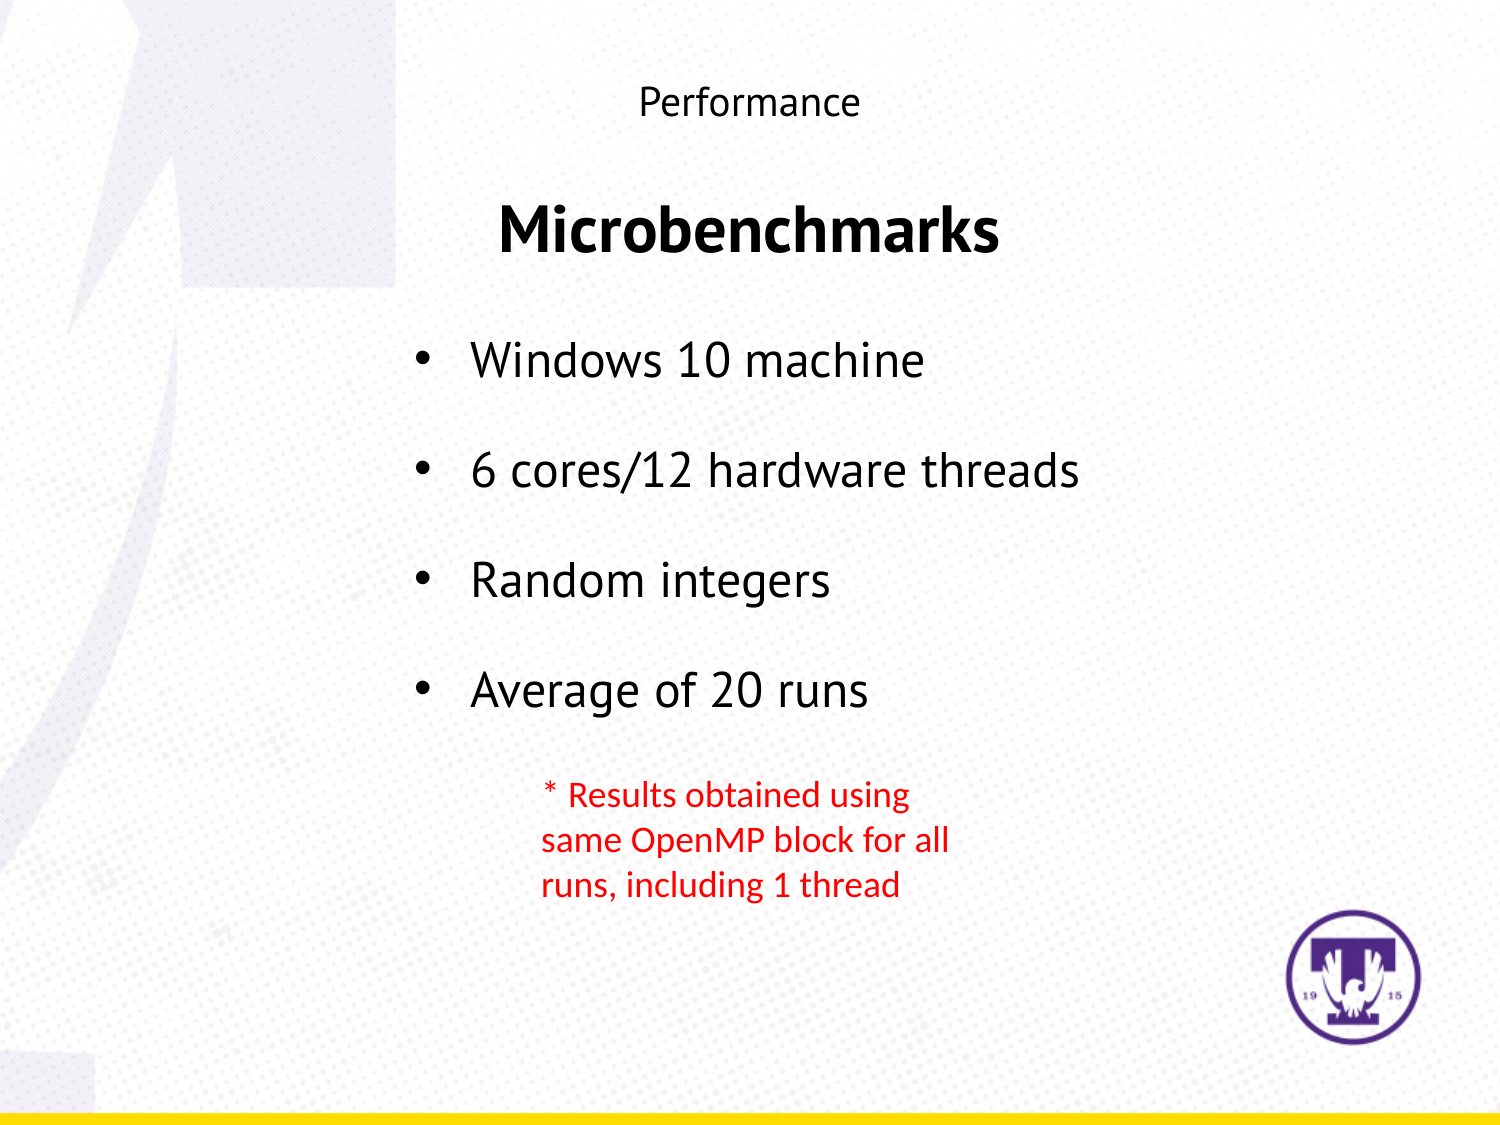

Performance
Microbenchmarks
Windows 10 machine
6 cores/12 hardware threads
Random integers
Average of 20 runs
* Results obtained using same OpenMP block for all runs, including 1 thread